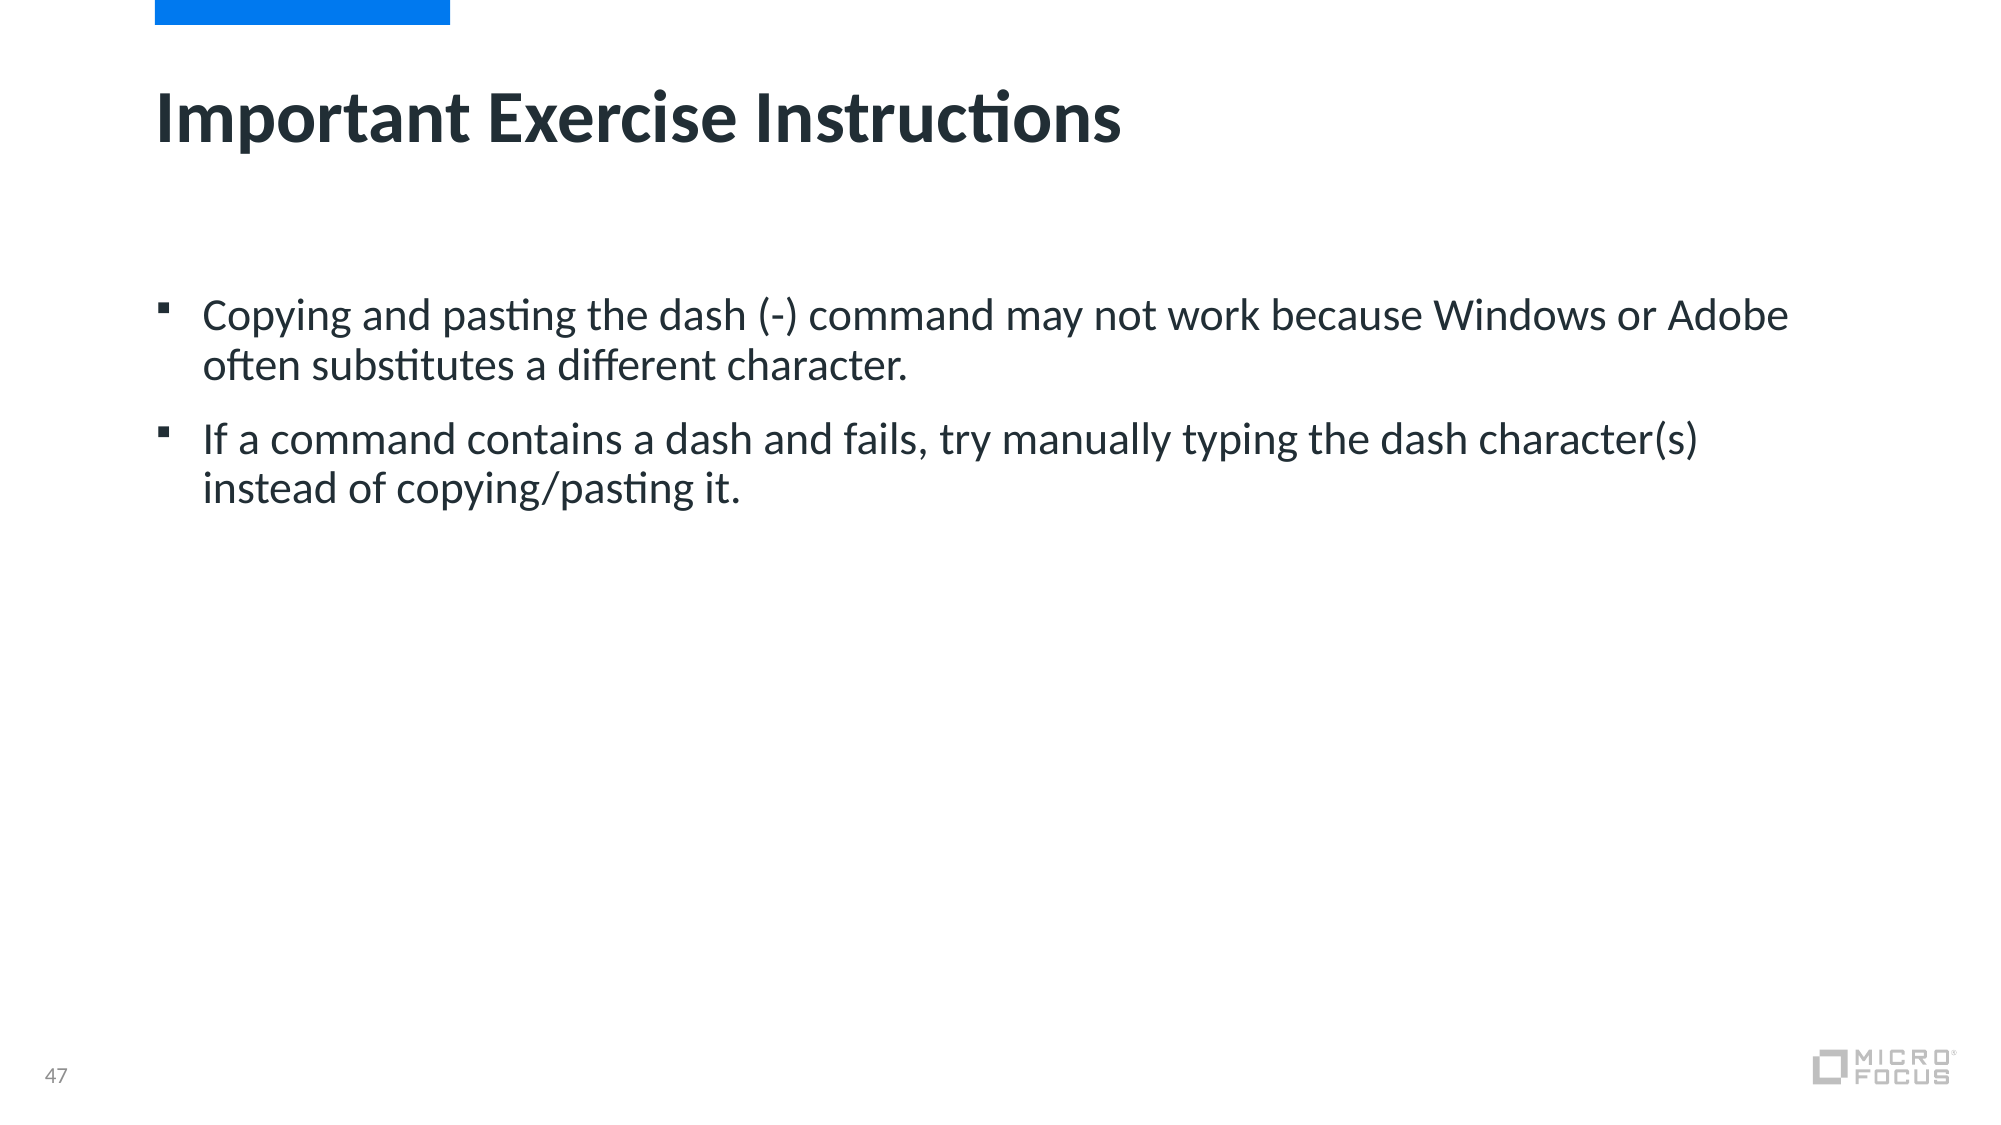

# Important Exercise Instructions
Copying and pasting the dash (-) command may not work because Windows or Adobe often substitutes a different character.
If a command contains a dash and fails, try manually typing the dash character(s) instead of copying/pasting it.
47